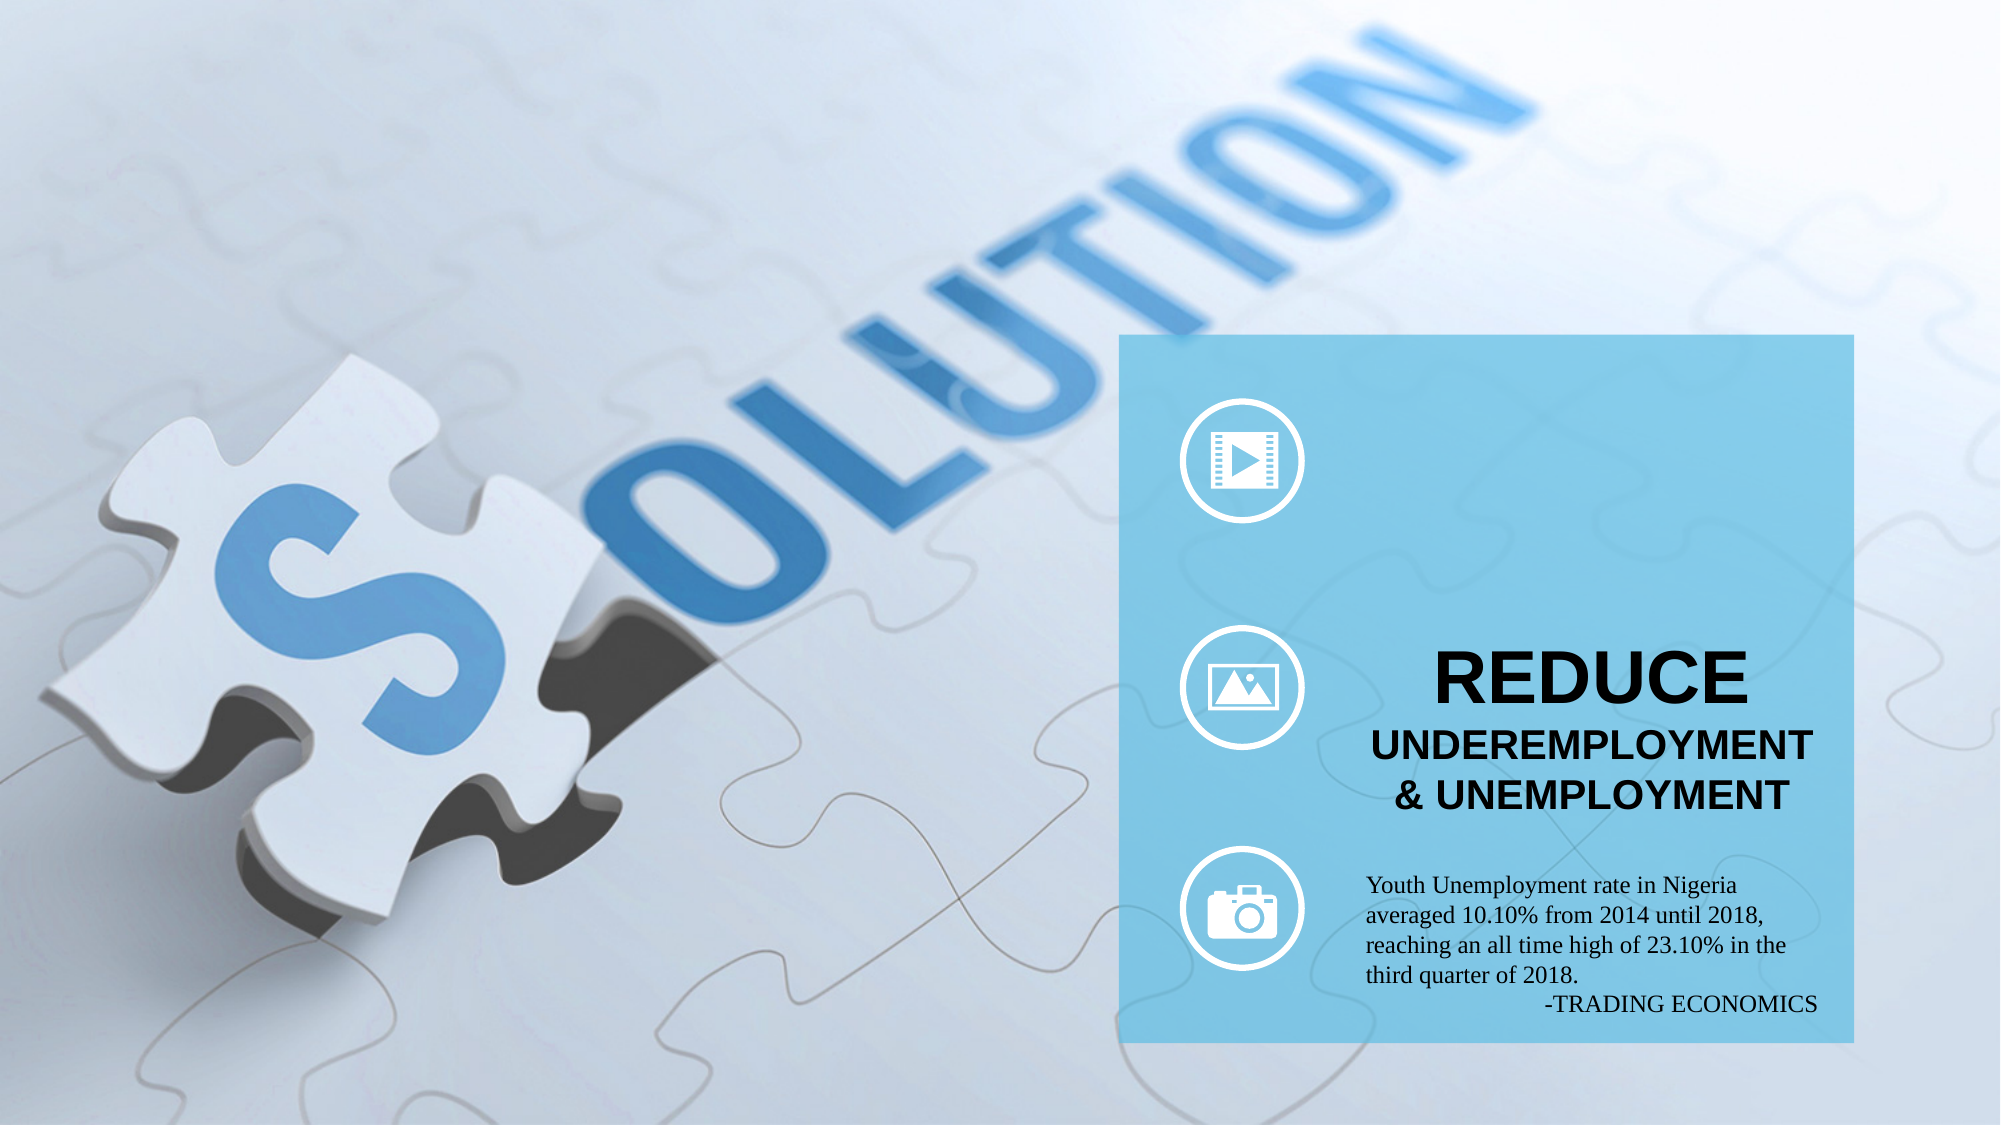

REDUCE
UNDEREMPLOYMENT & UNEMPLOYMENT

Youth Unemployment rate in Nigeria averaged 10.10% from 2014 until 2018, reaching an all time high of 23.10% in the third quarter of 2018.
-TRADING ECONOMICS